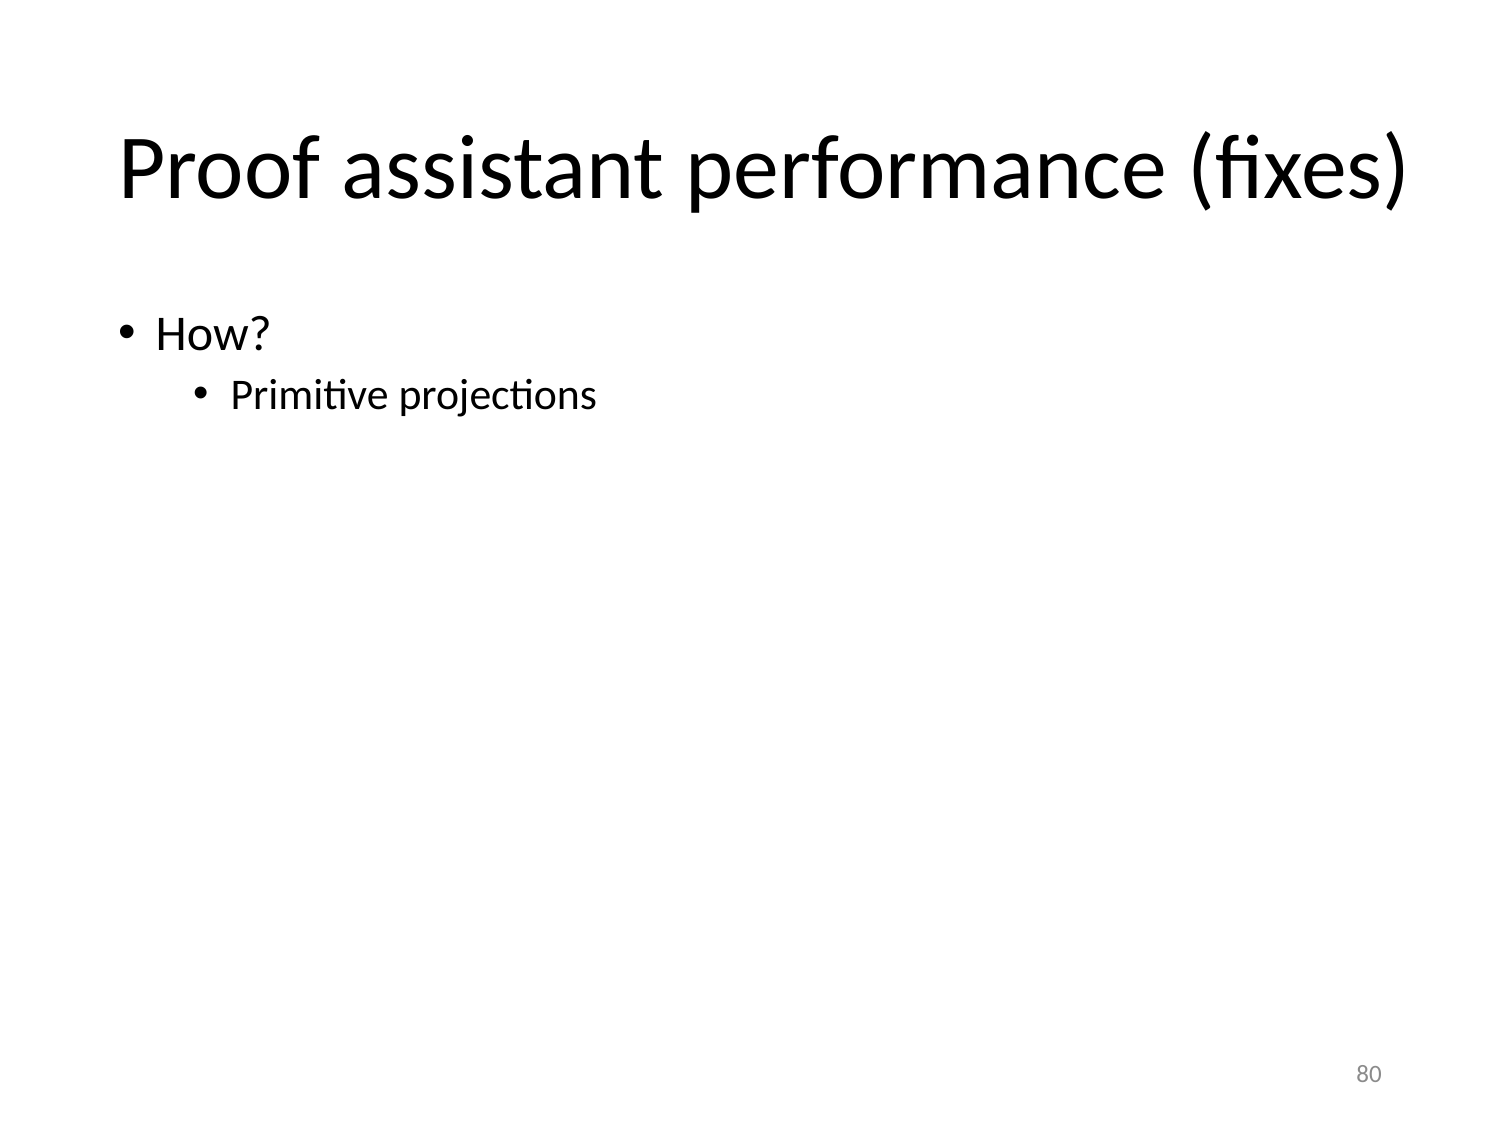

# Proof assistant performance (fixes)
How?
Primitive projections
80